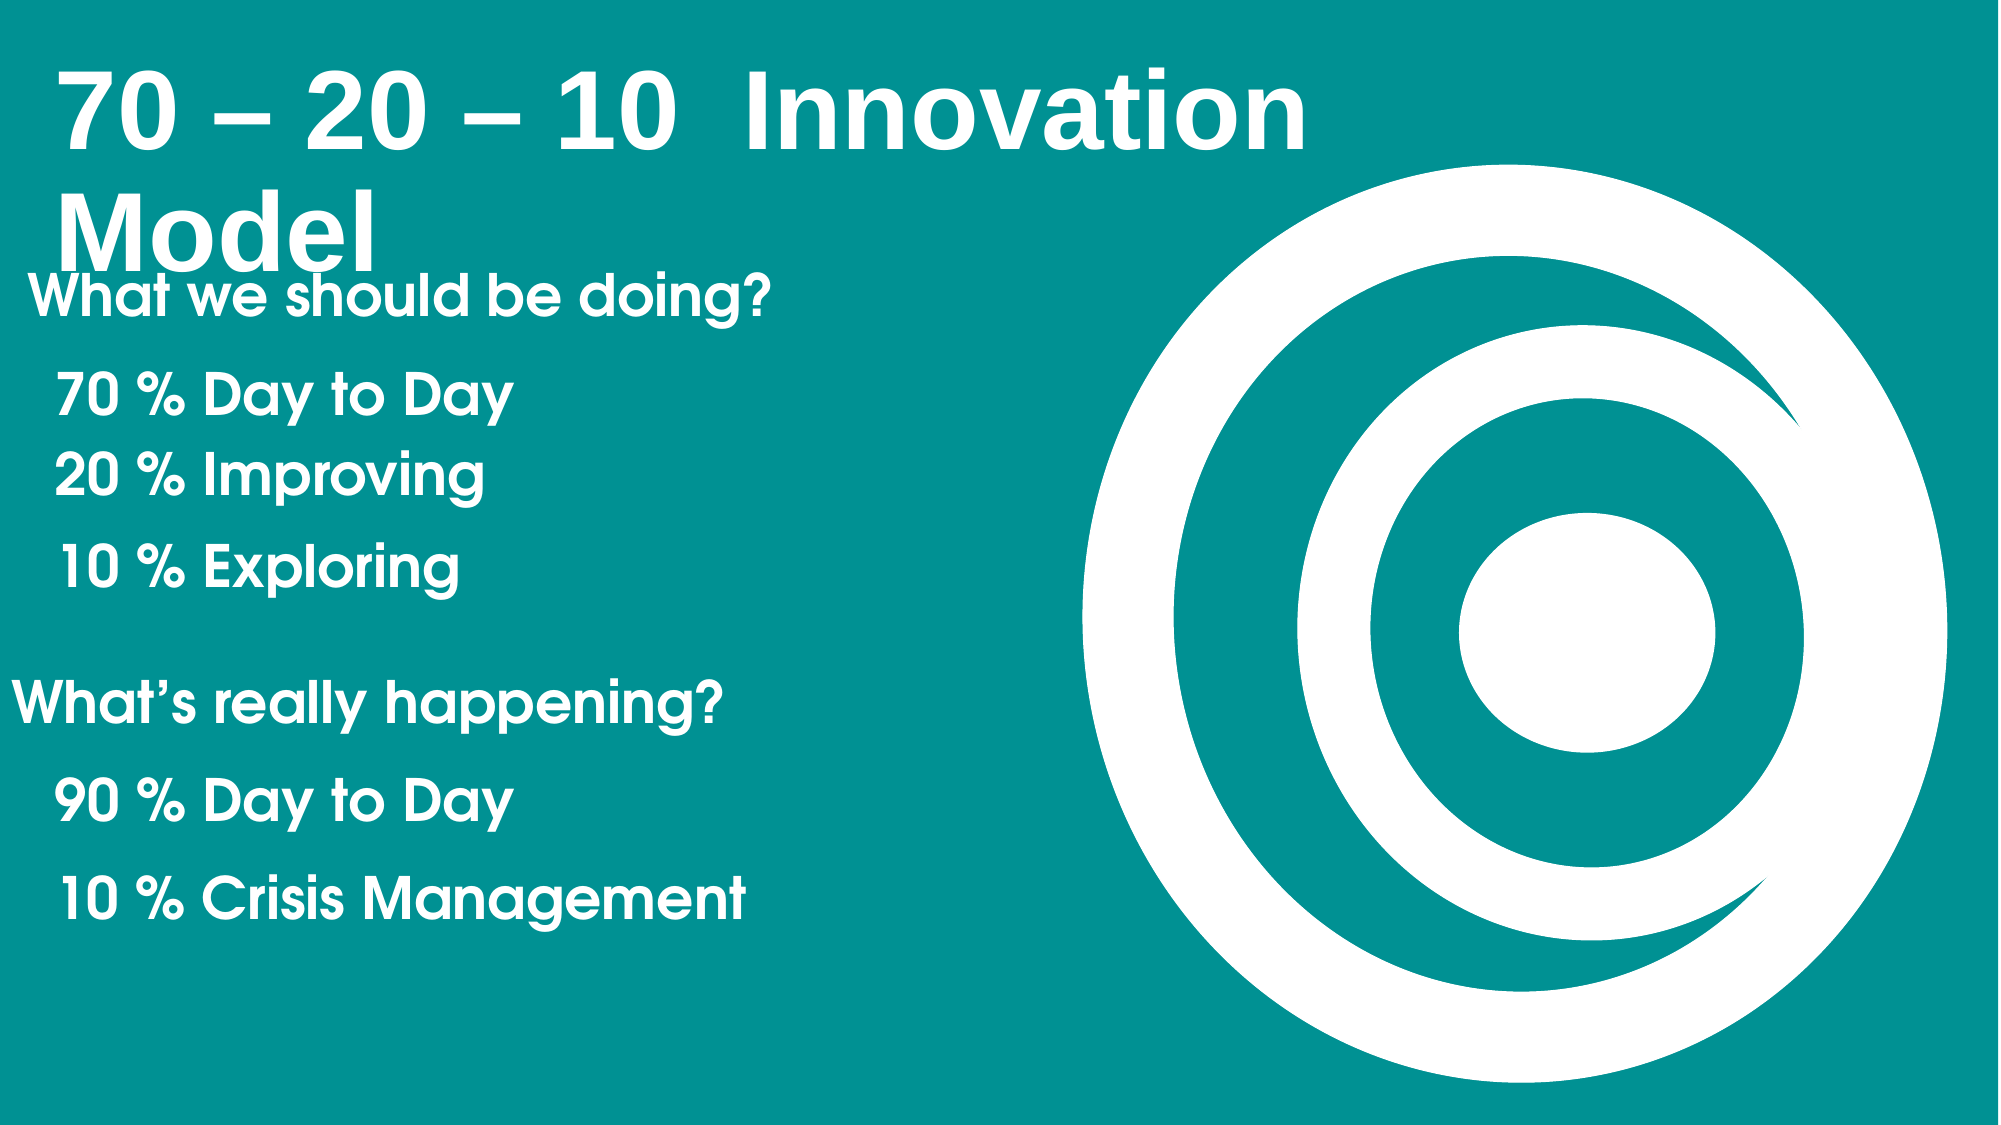

70 – 20 – 10  Innovation Model

What we should be doing?
70 % Day to Day
20 % Improving

10 % Exploring
What’s really happening?
90 % Day to Day
10 % Crisis Management